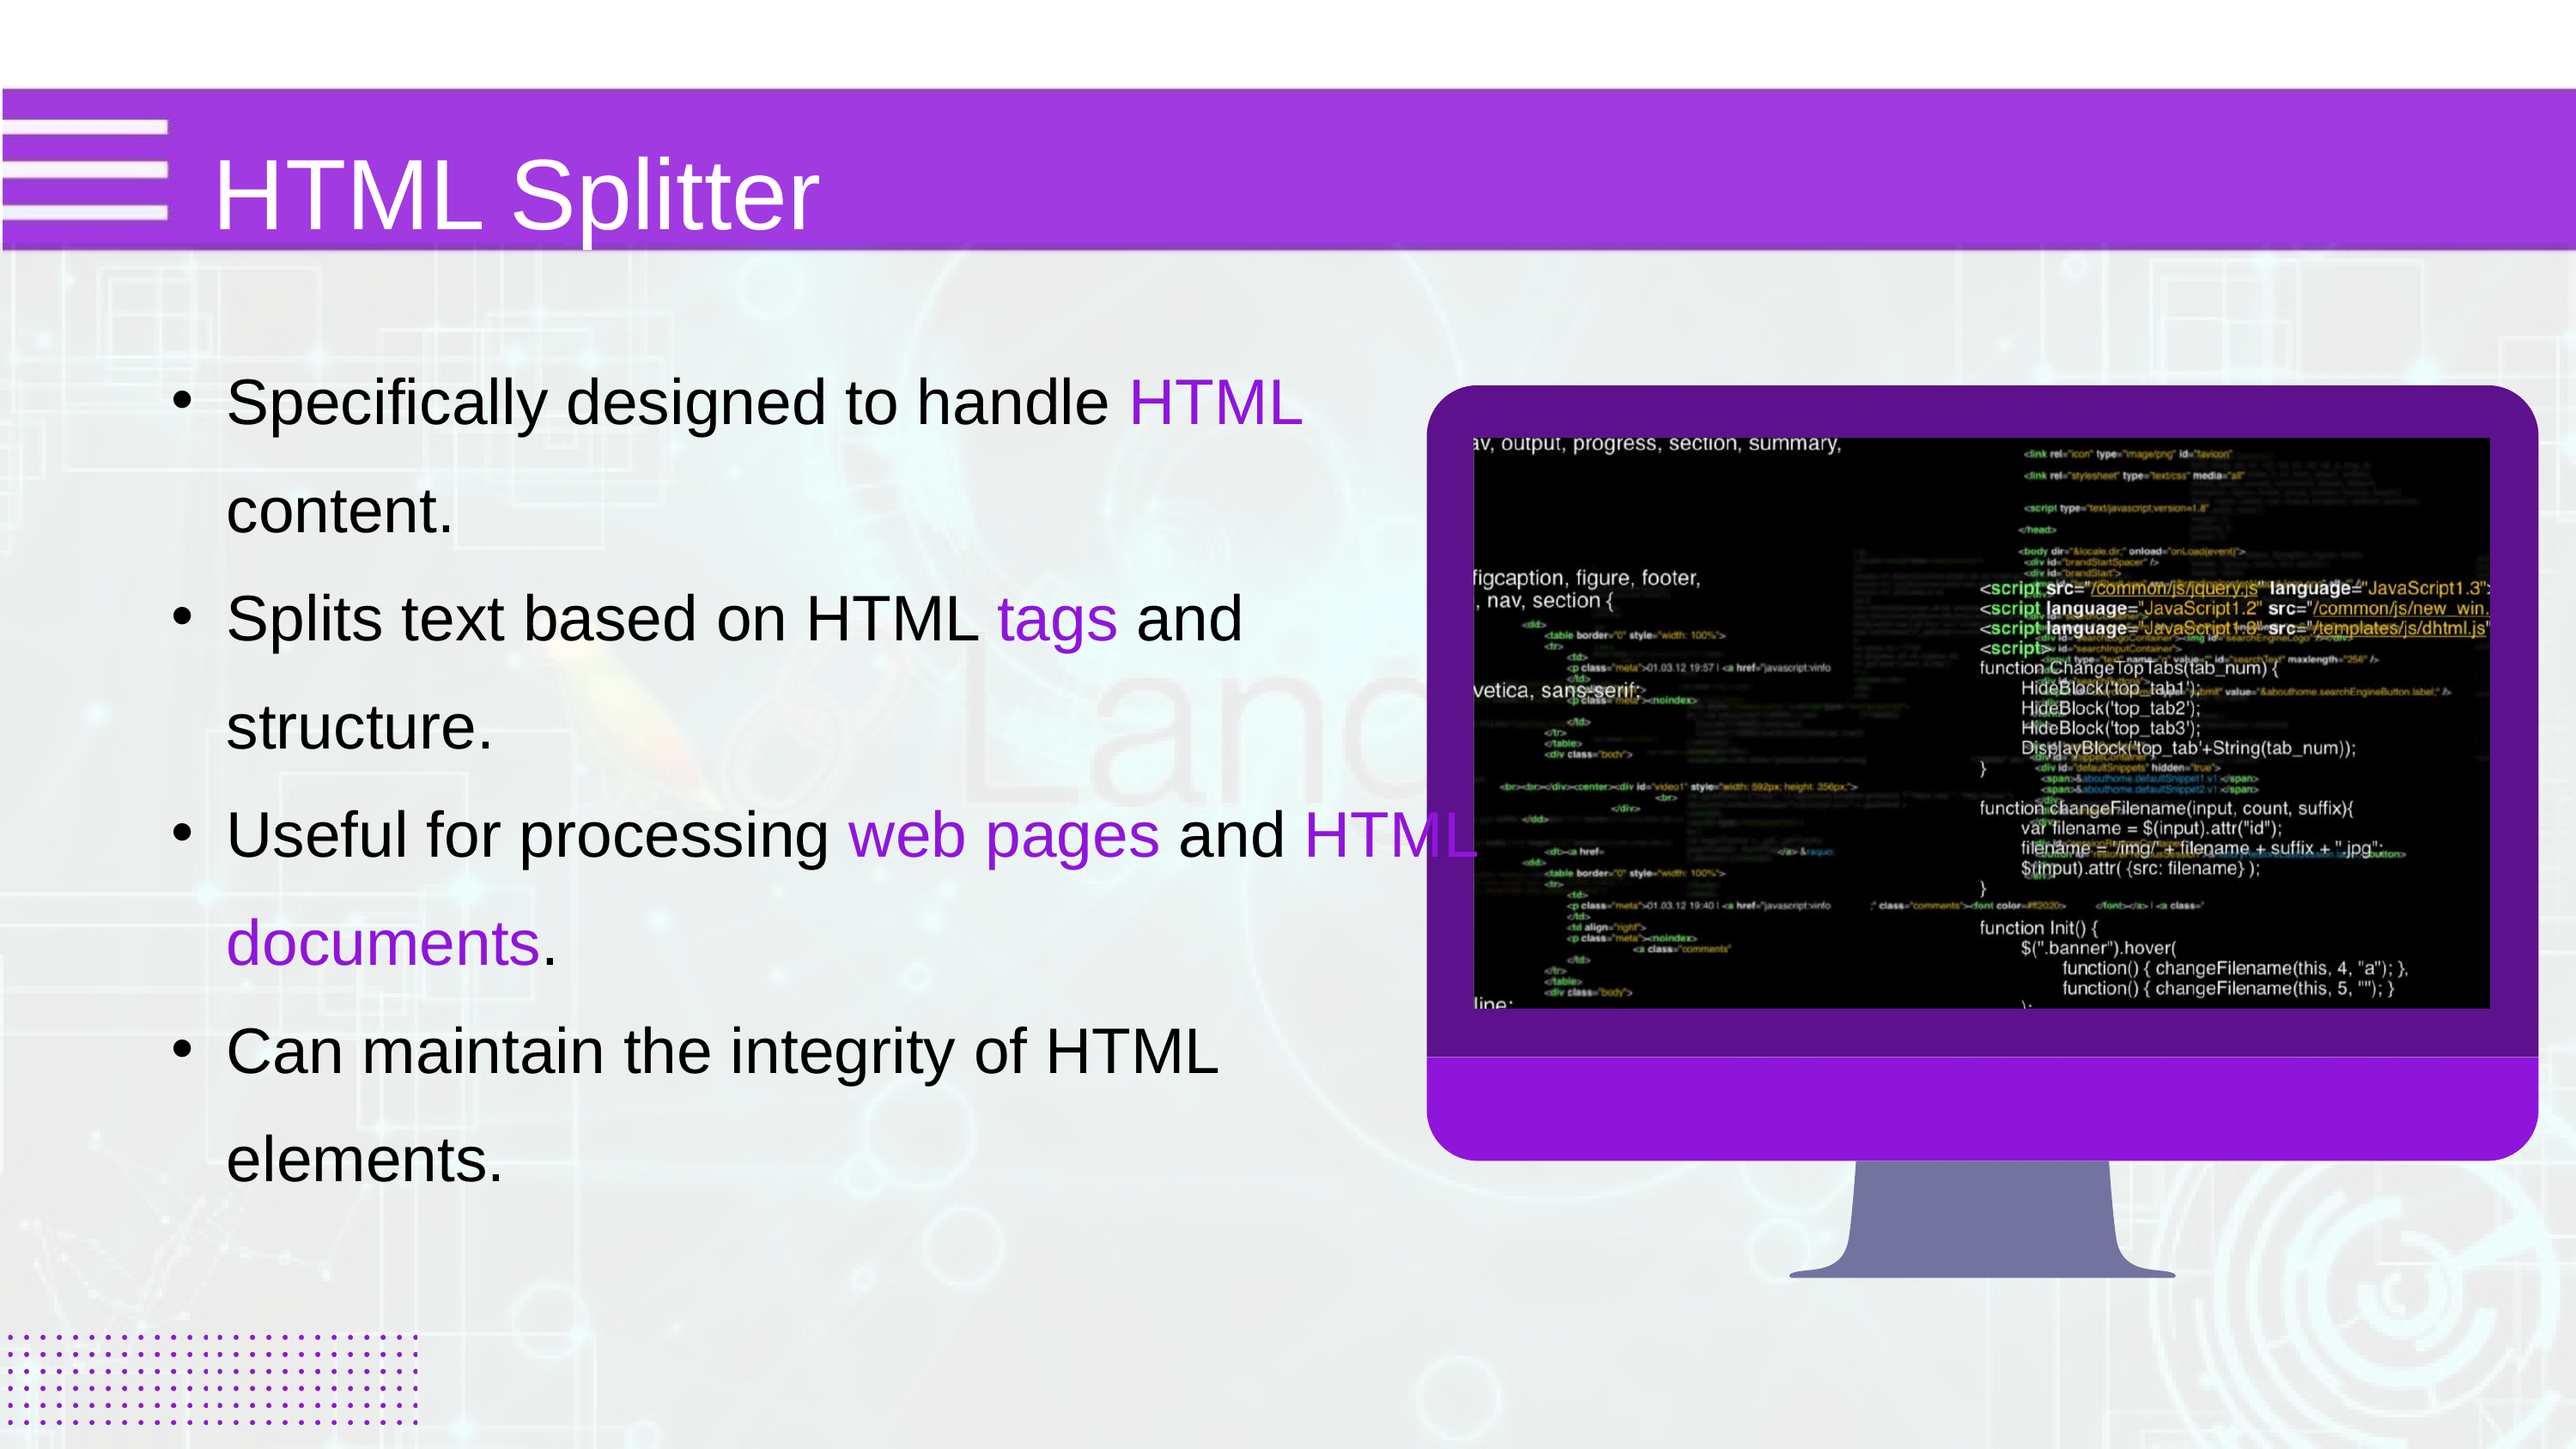

HTML Splitter

Specifically designed to handle HTML content.
Splits text based on HTML tags and structure.
Useful for processing web pages and HTML documents.
Can maintain the integrity of HTML elements.